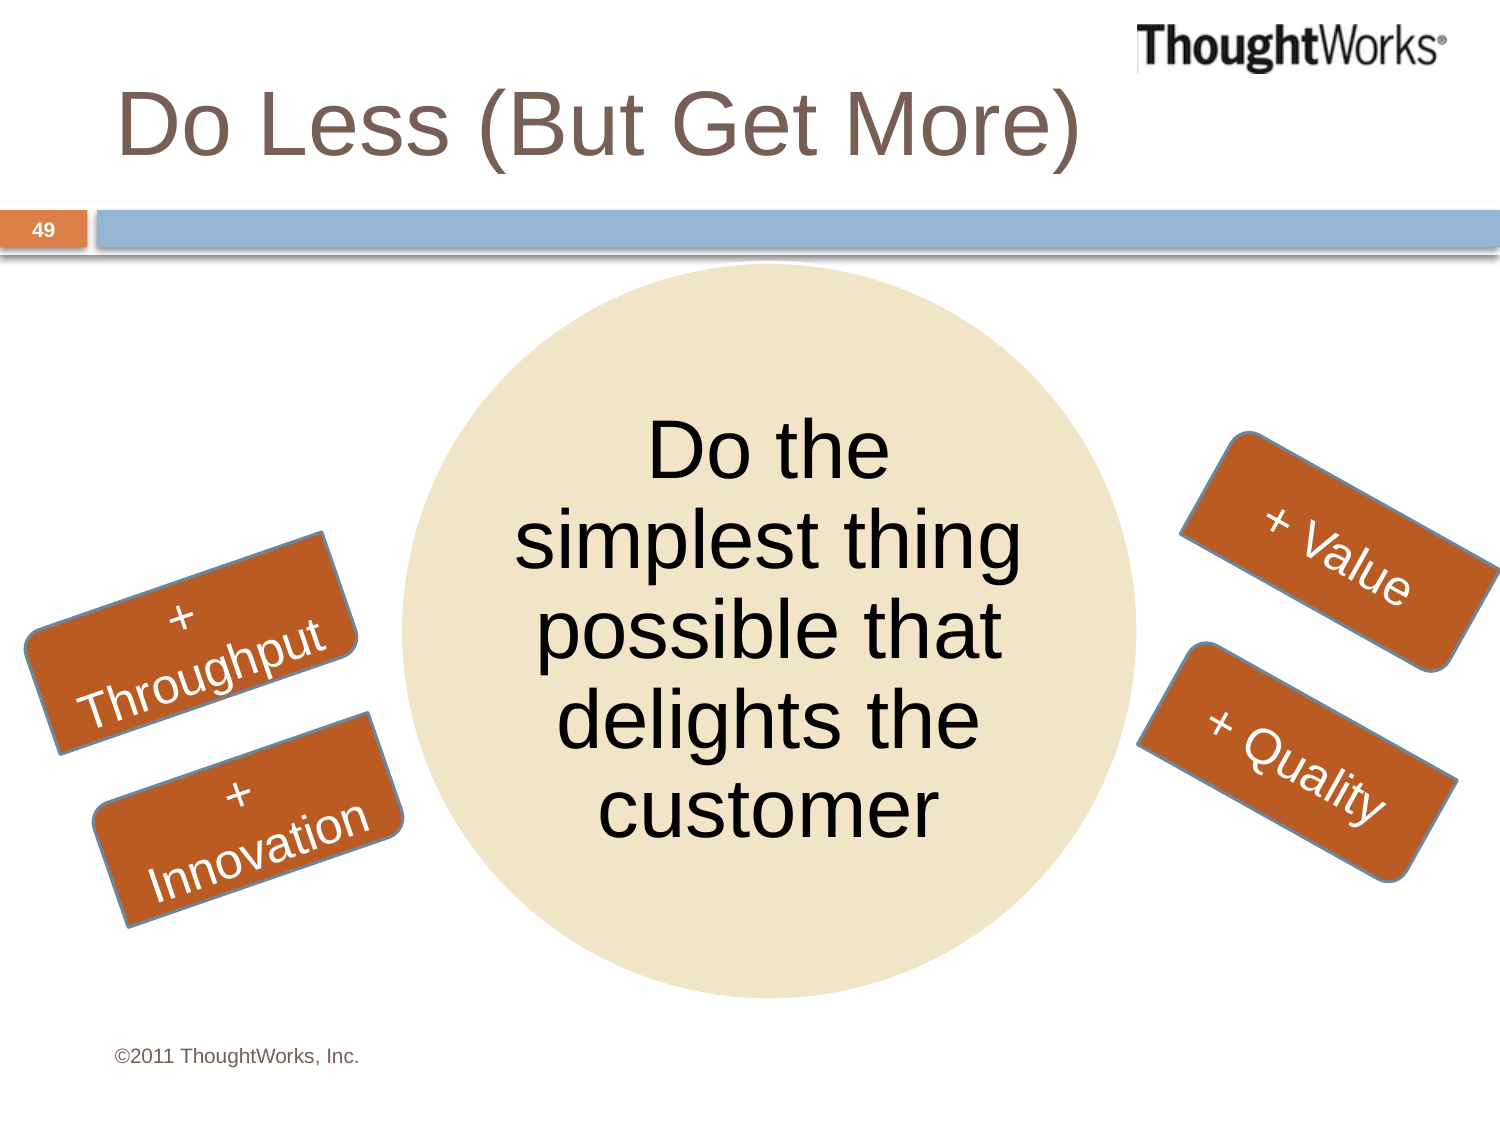

# Do Less (But Get More)
49
Do the simplest thing possible that delights the customer
+ Value
+ Throughput
+ Quality
+ Innovation
©2011 ThoughtWorks, Inc.